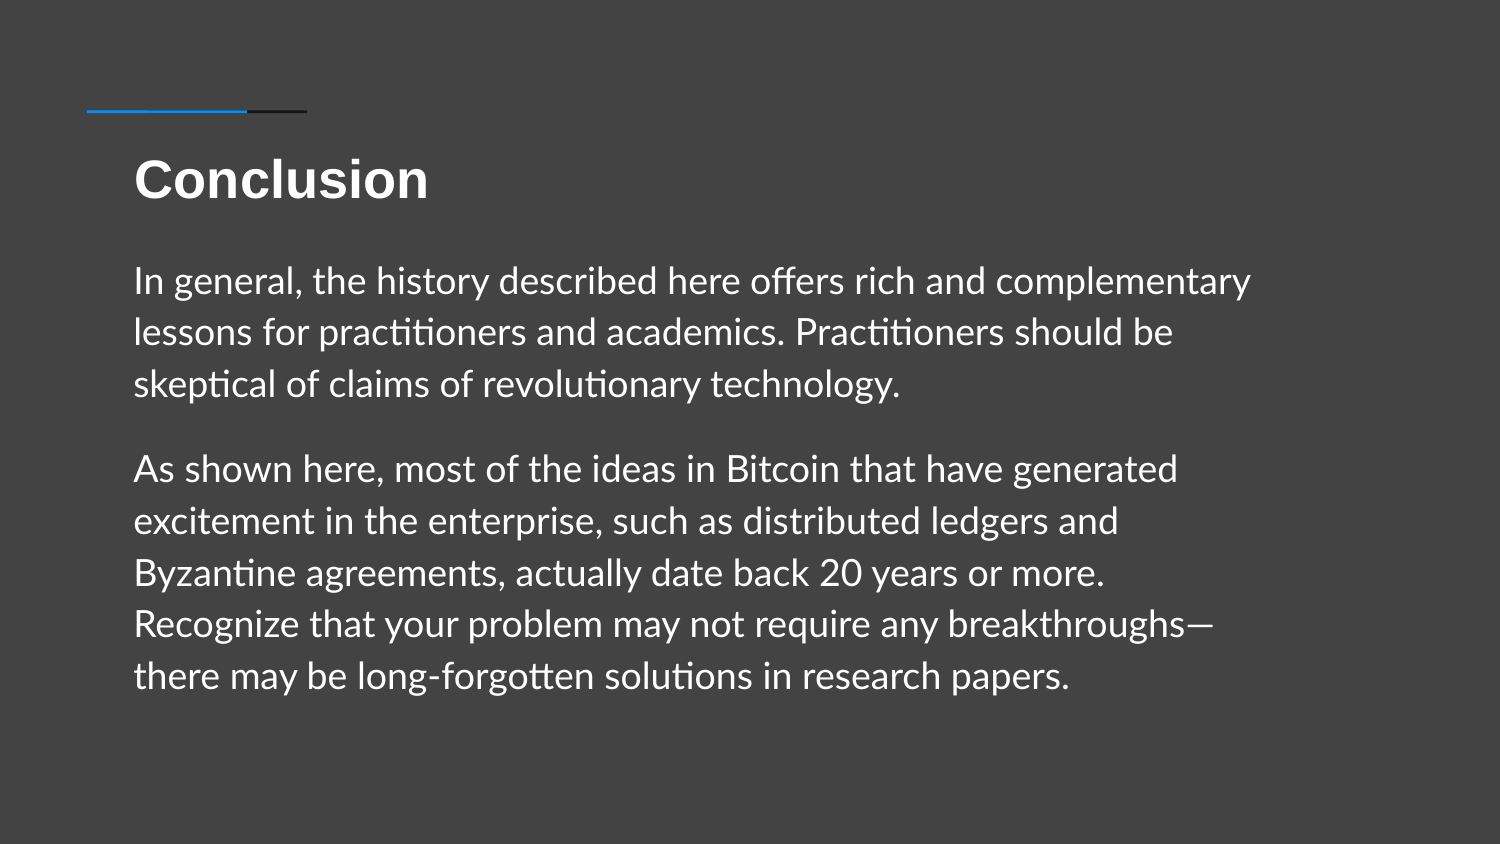

# Conclusion
In general, the history described here offers rich and complementary lessons for practitioners and academics. Practitioners should be skeptical of claims of revolutionary technology.
As shown here, most of the ideas in Bitcoin that have generated excitement in the enterprise, such as distributed ledgers and Byzantine agreements, actually date back 20 years or more. Recognize that your problem may not require any breakthroughs—there may be long-forgotten solutions in research papers.